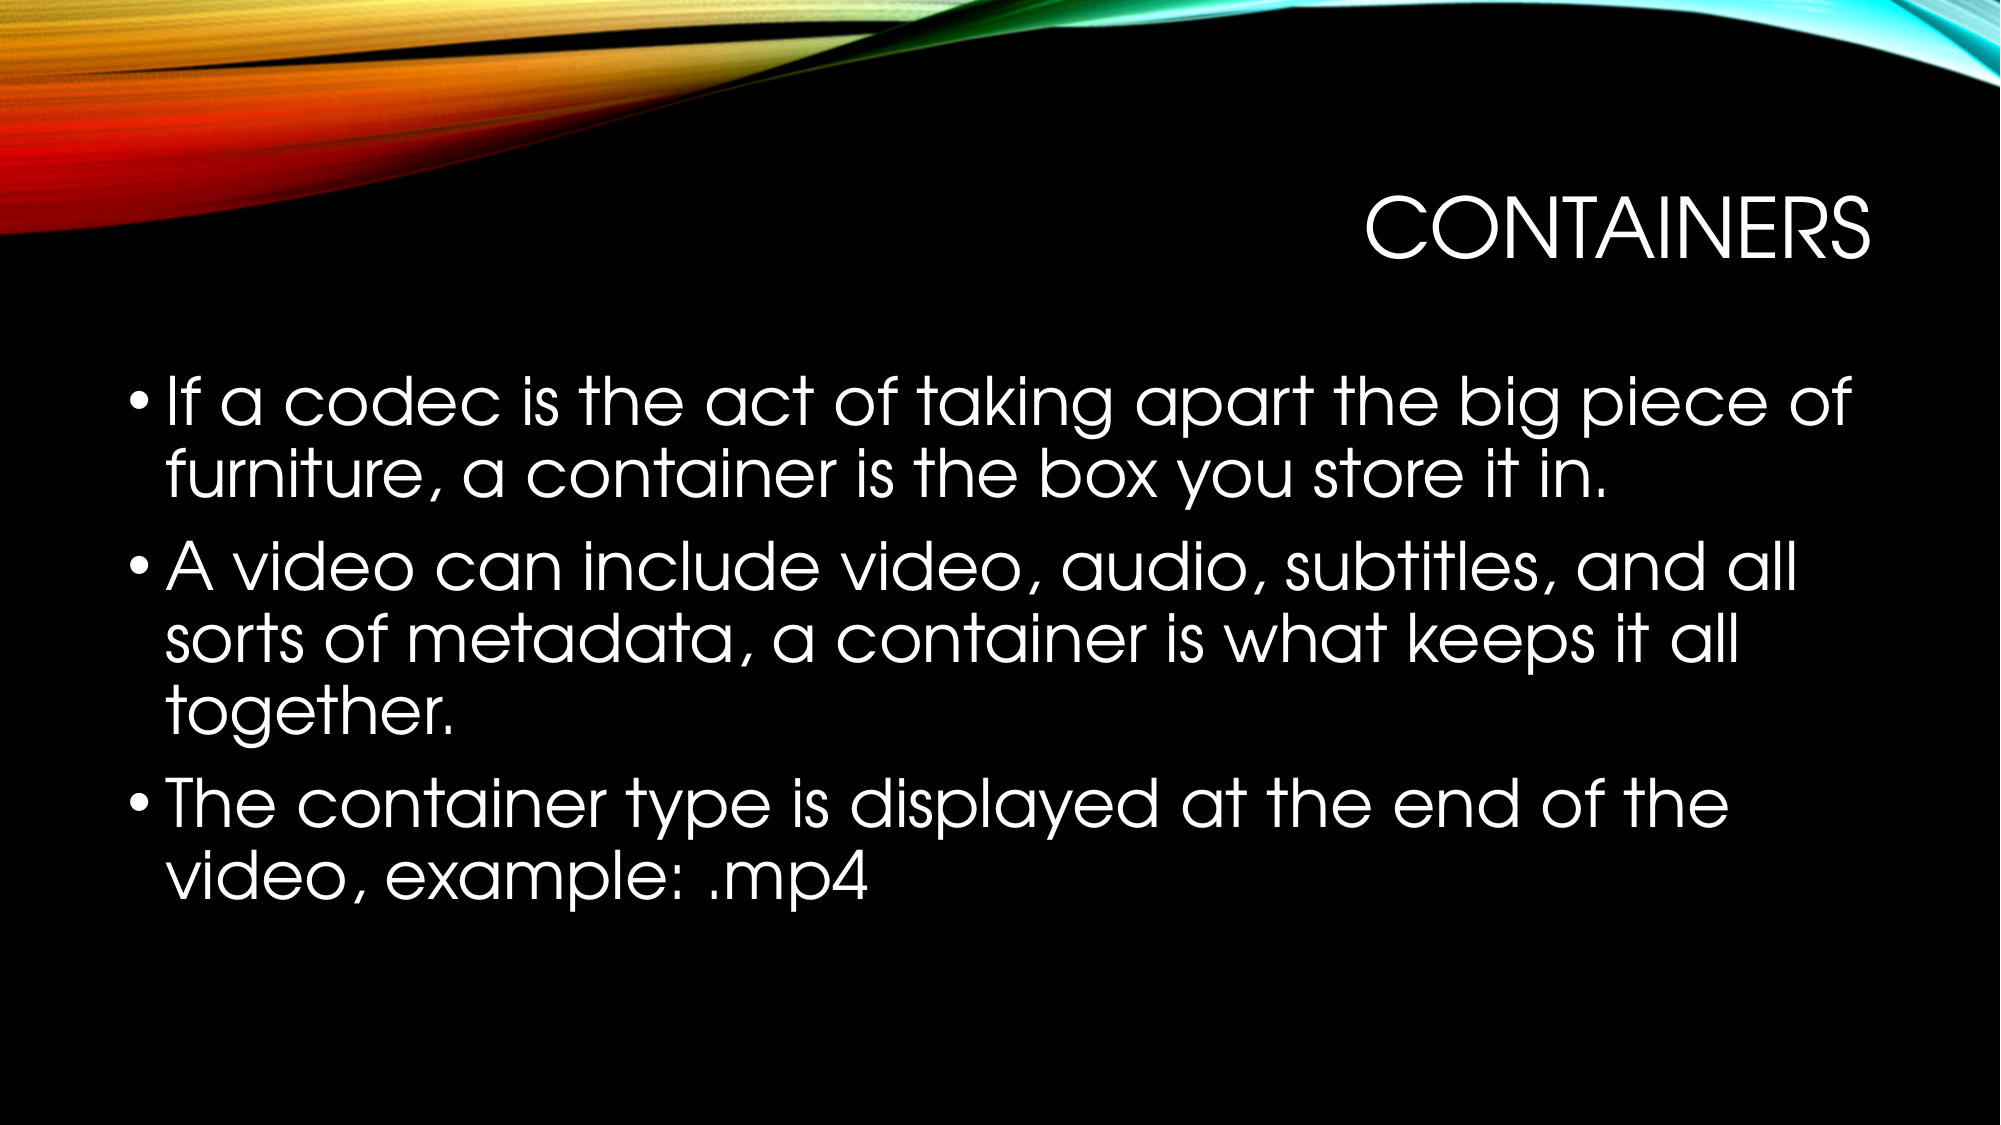

# Containers
If a codec is the act of taking apart the big piece of furniture, a container is the box you store it in.
A video can include video, audio, subtitles, and all sorts of metadata, a container is what keeps it all together.
The container type is displayed at the end of the video, example: .mp4